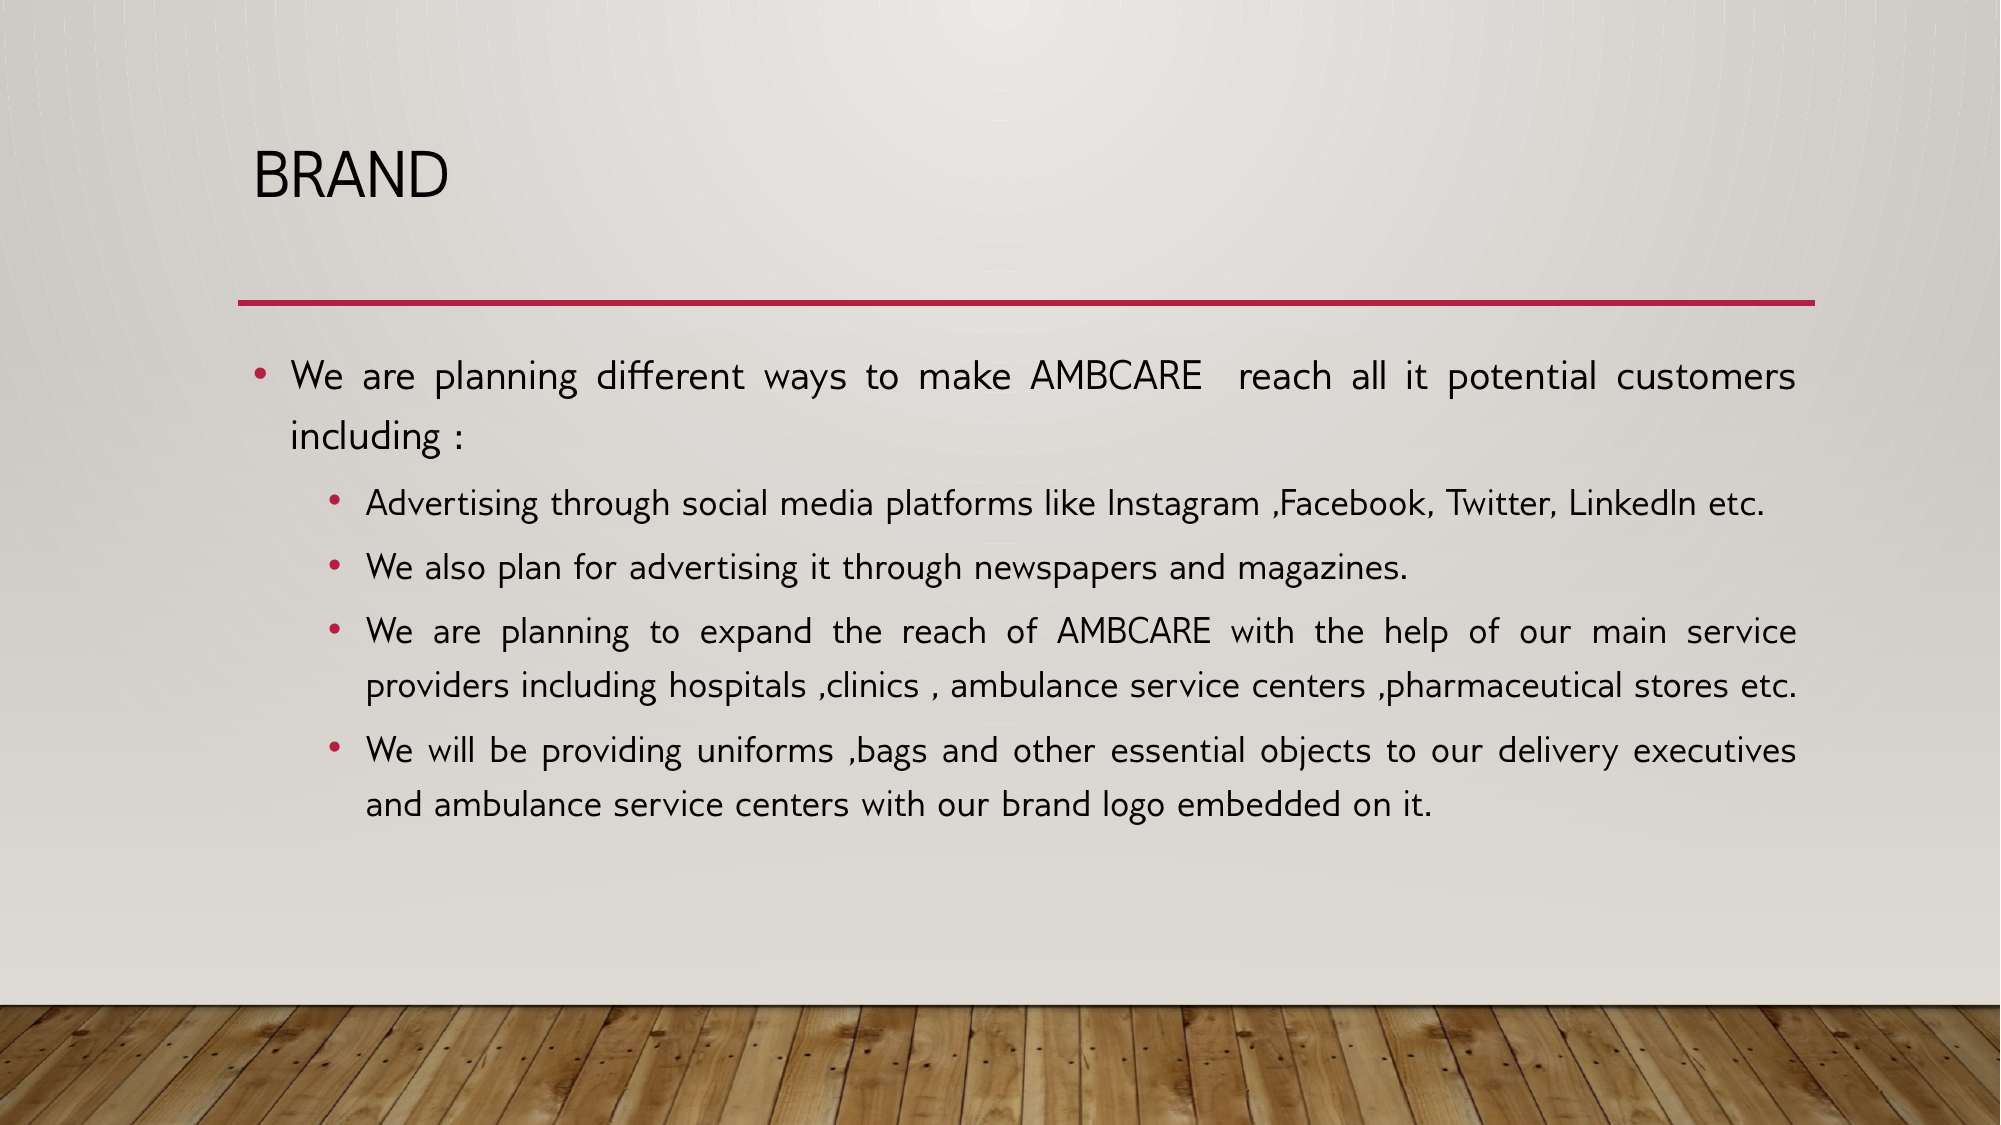

# Brand
We are planning different ways to make AMBCARE  reach all it potential customers including :
Advertising through social media platforms like Instagram ,Facebook, Twitter, LinkedIn etc.
We also plan for advertising it through newspapers and magazines.
We are planning to expand the reach of AMBCARE with the help of our main service providers including hospitals ,clinics , ambulance service centers ,pharmaceutical stores etc.
We will be providing uniforms ,bags and other essential objects to our delivery executives and ambulance service centers with our brand logo embedded on it.